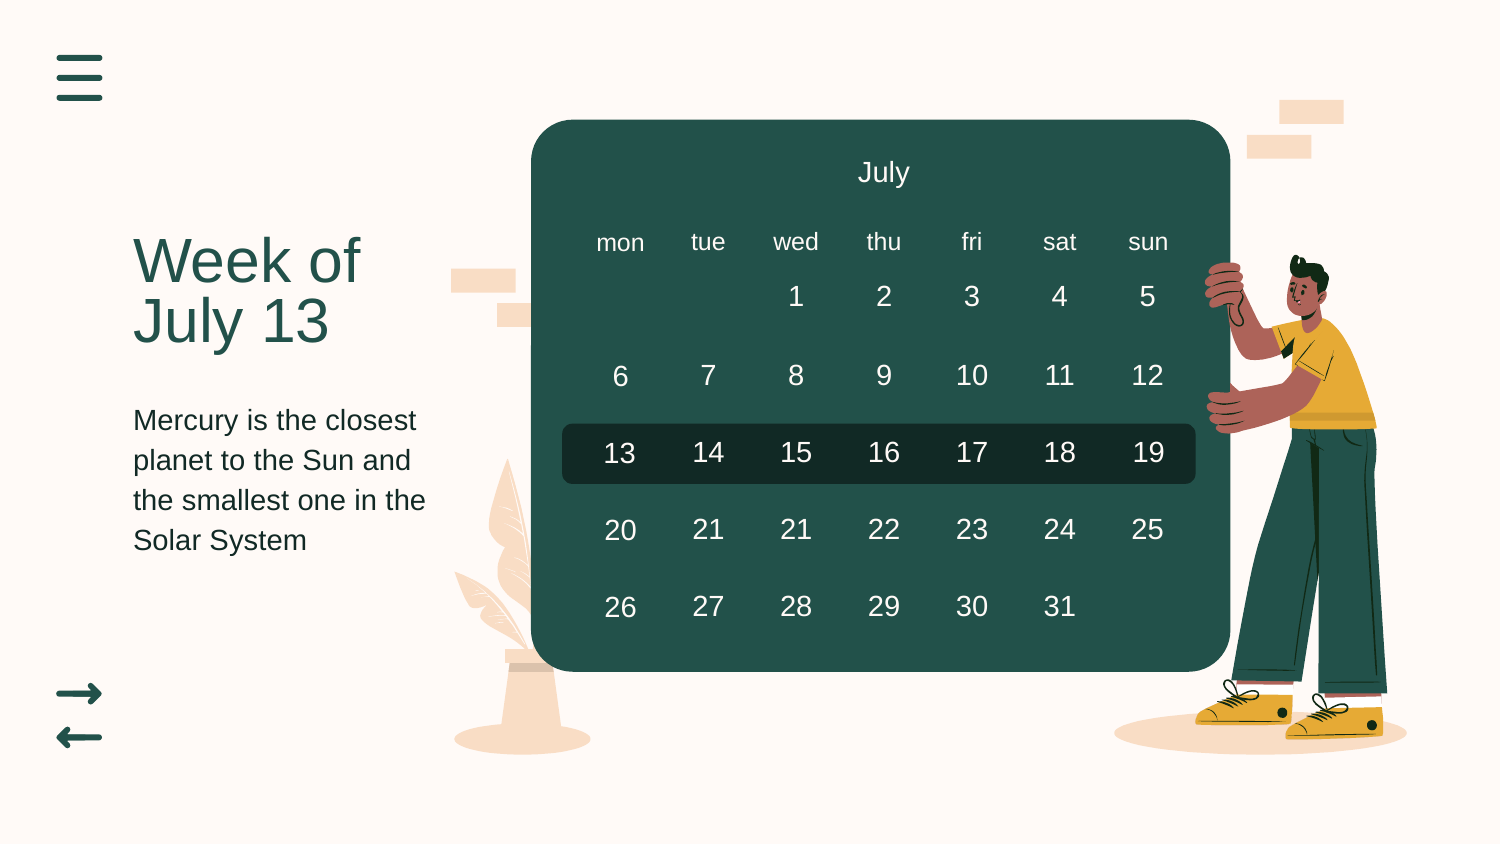

July
tue
wed
thu
fri
sat
sun
mon
# Week of July 13

1
2
3
4
5

7
8
9
10
11
12
6

Mercury is the closest planet to the Sun and the smallest one in the Solar System

14
15
16
17
18
19

13

21
21
22
23
24
25
20
27
28
29
30
31
26